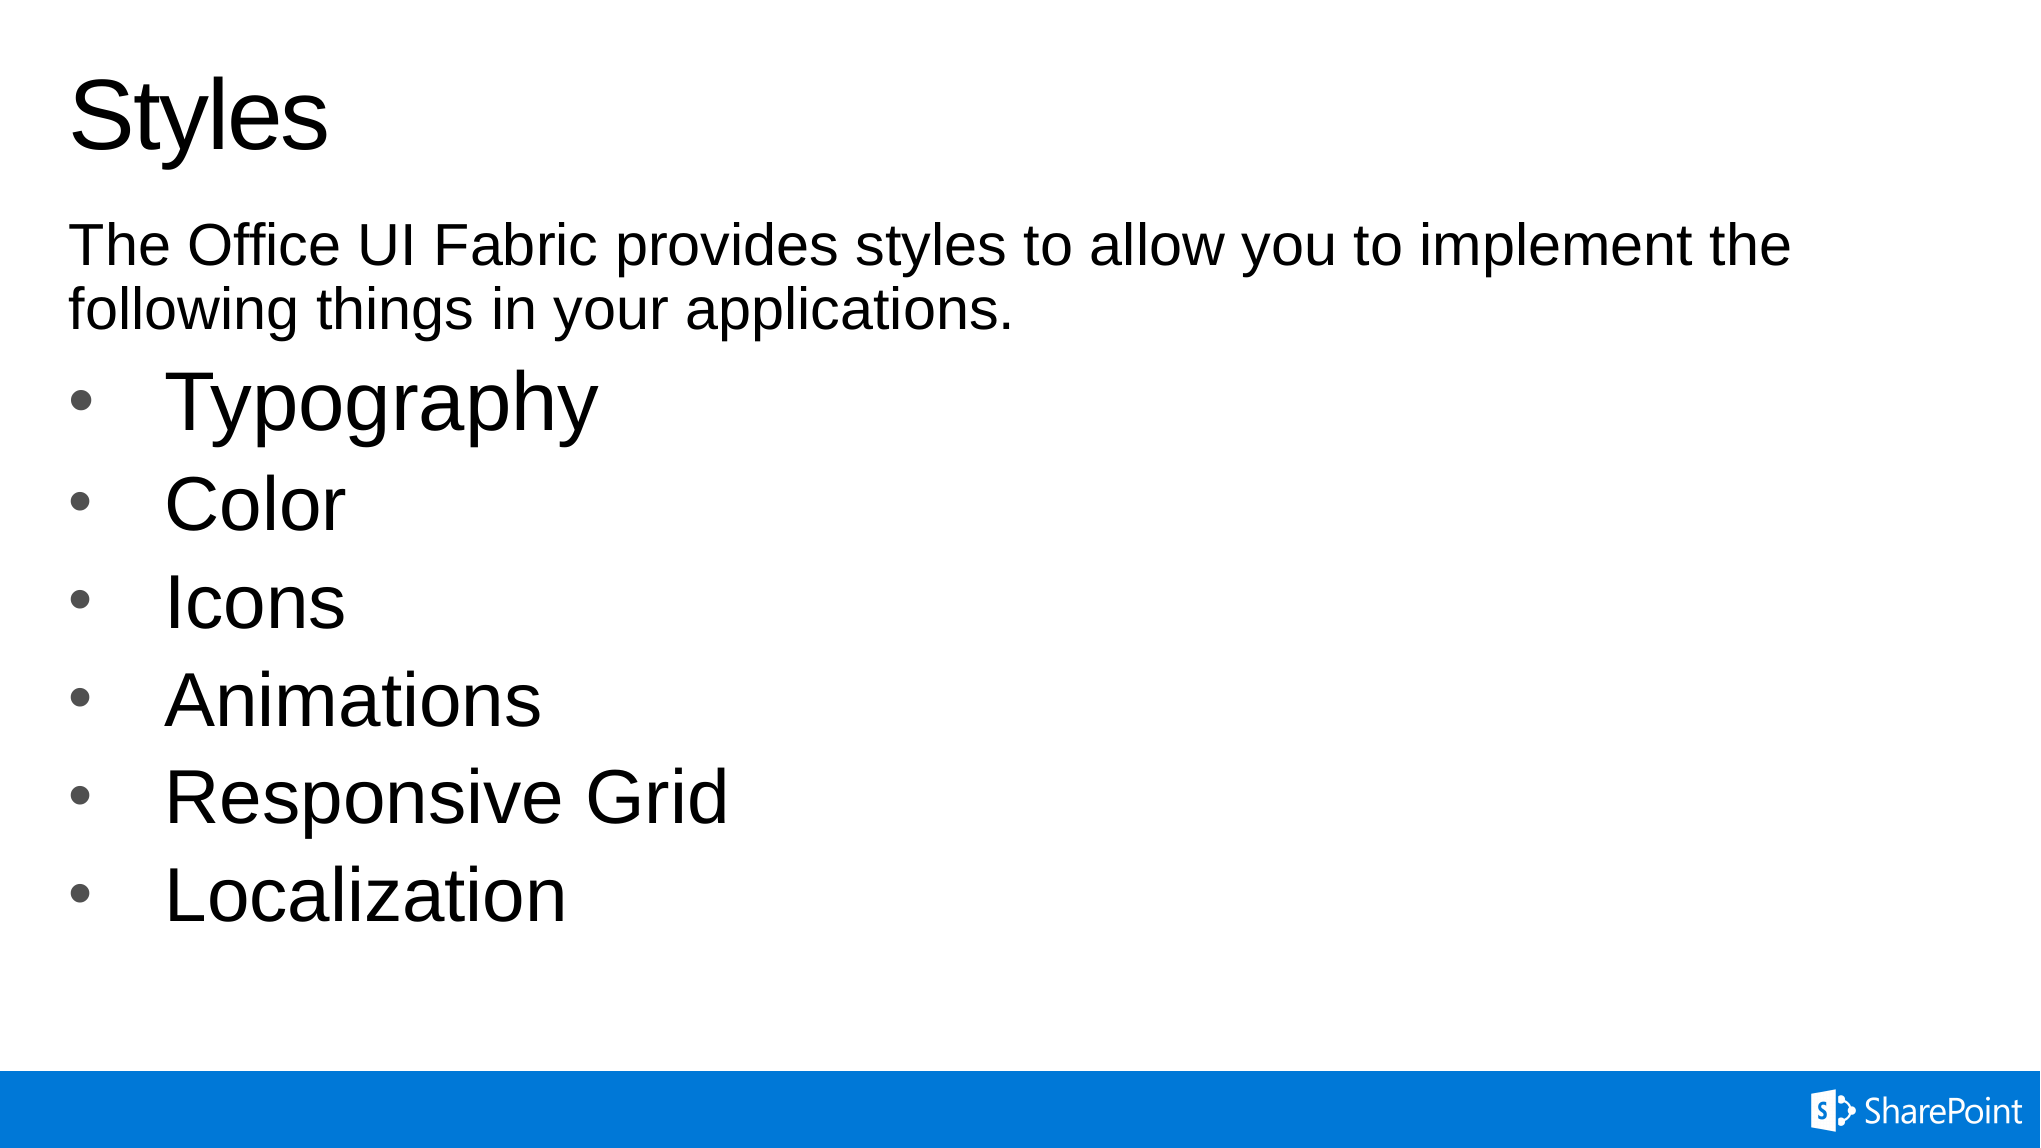

# Styles
The Office UI Fabric provides styles to allow you to implement the following things in your applications.
Typography
Color
Icons
Animations
Responsive Grid
Localization